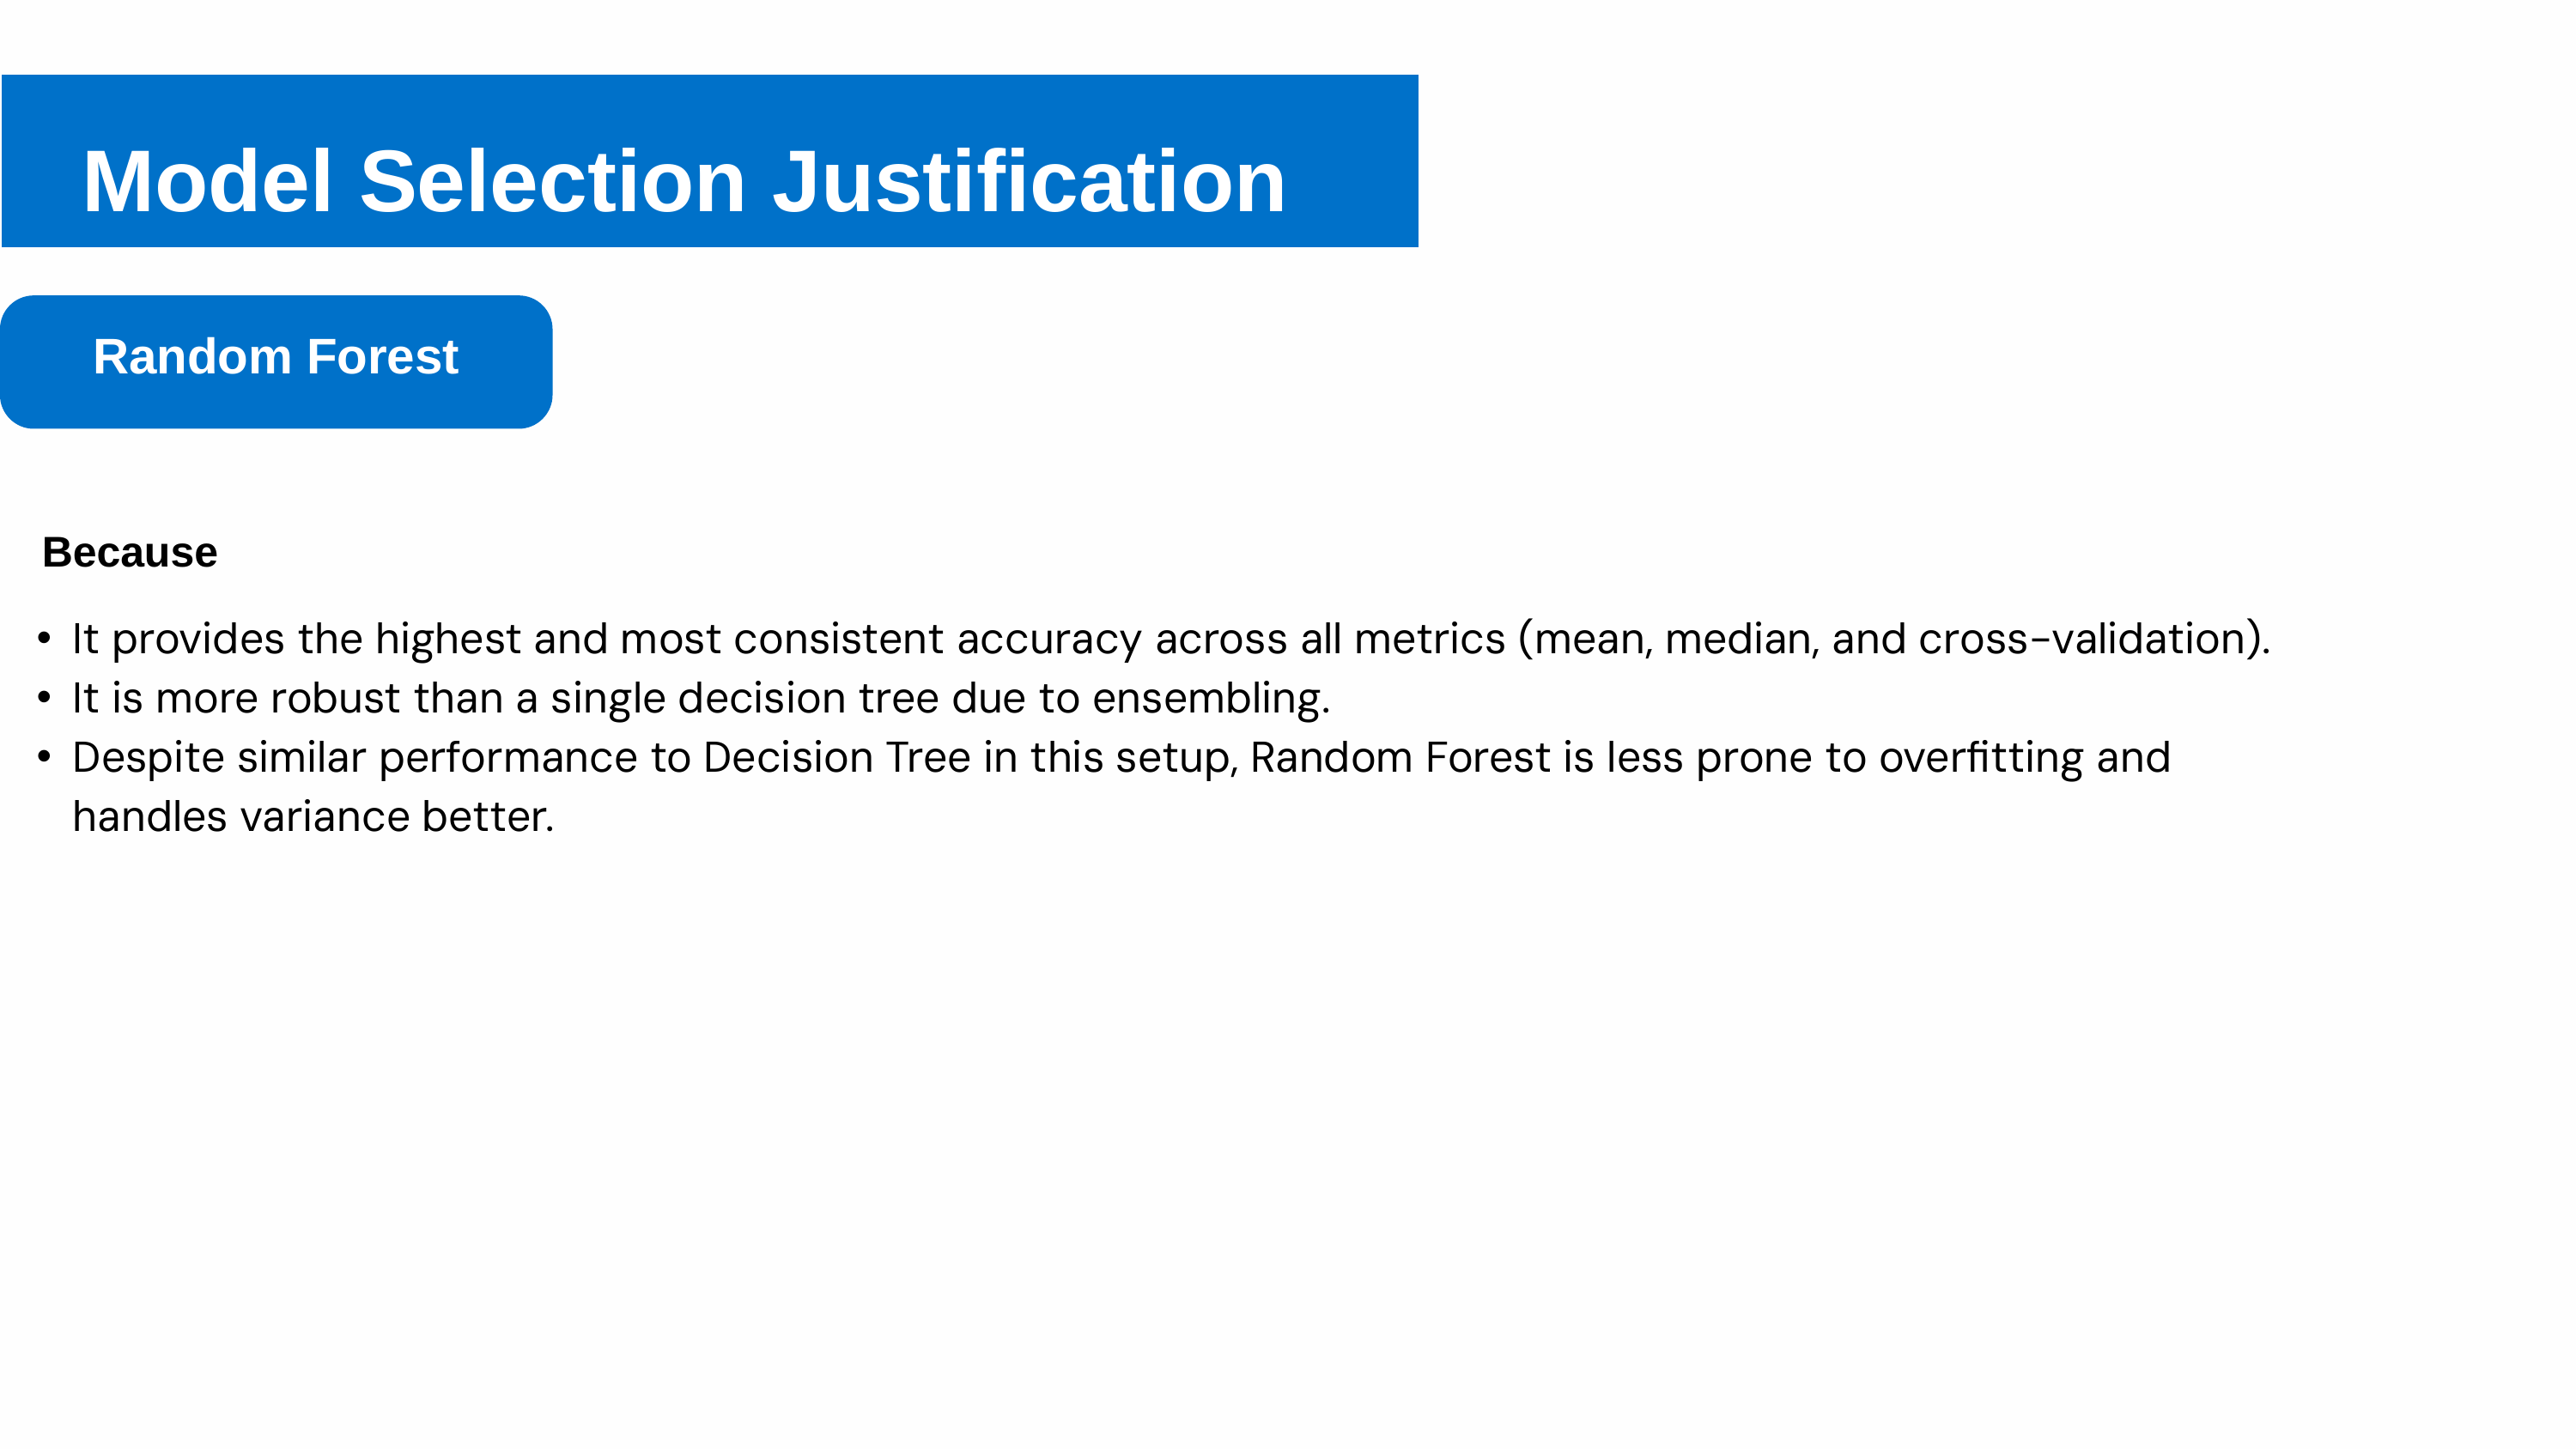

Model Selection Justification

Random Forest
Because
It provides the highest and most consistent accuracy across all metrics (mean, median, and cross-validation).
It is more robust than a single decision tree due to ensembling.
Despite similar performance to Decision Tree in this setup, Random Forest is less prone to overfitting and handles variance better.